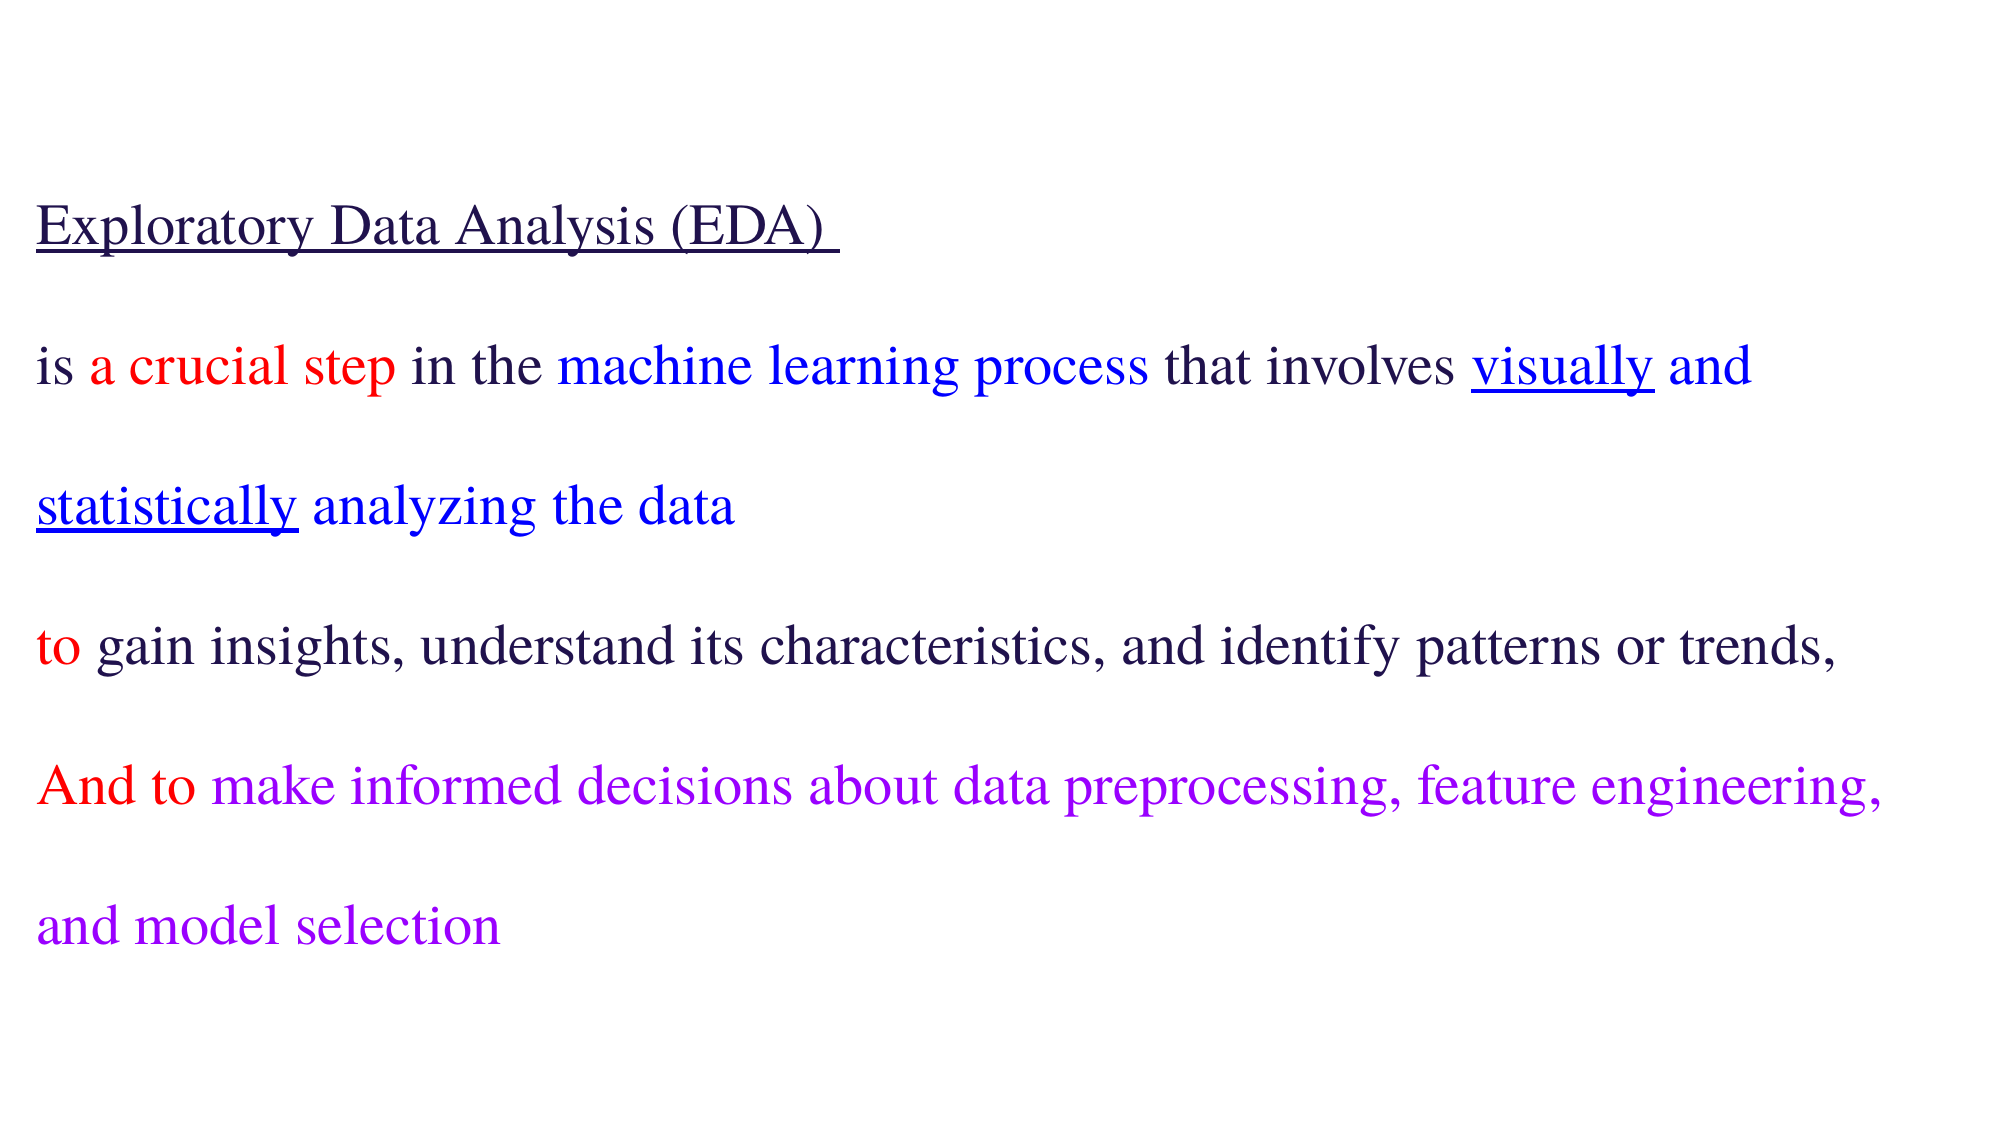

Exploratory Data Analysis (EDA)
is a crucial step in the machine learning process that involves visually and statistically analyzing the data
to gain insights, understand its characteristics, and identify patterns or trends,
And to make informed decisions about data preprocessing, feature engineering, and model selection